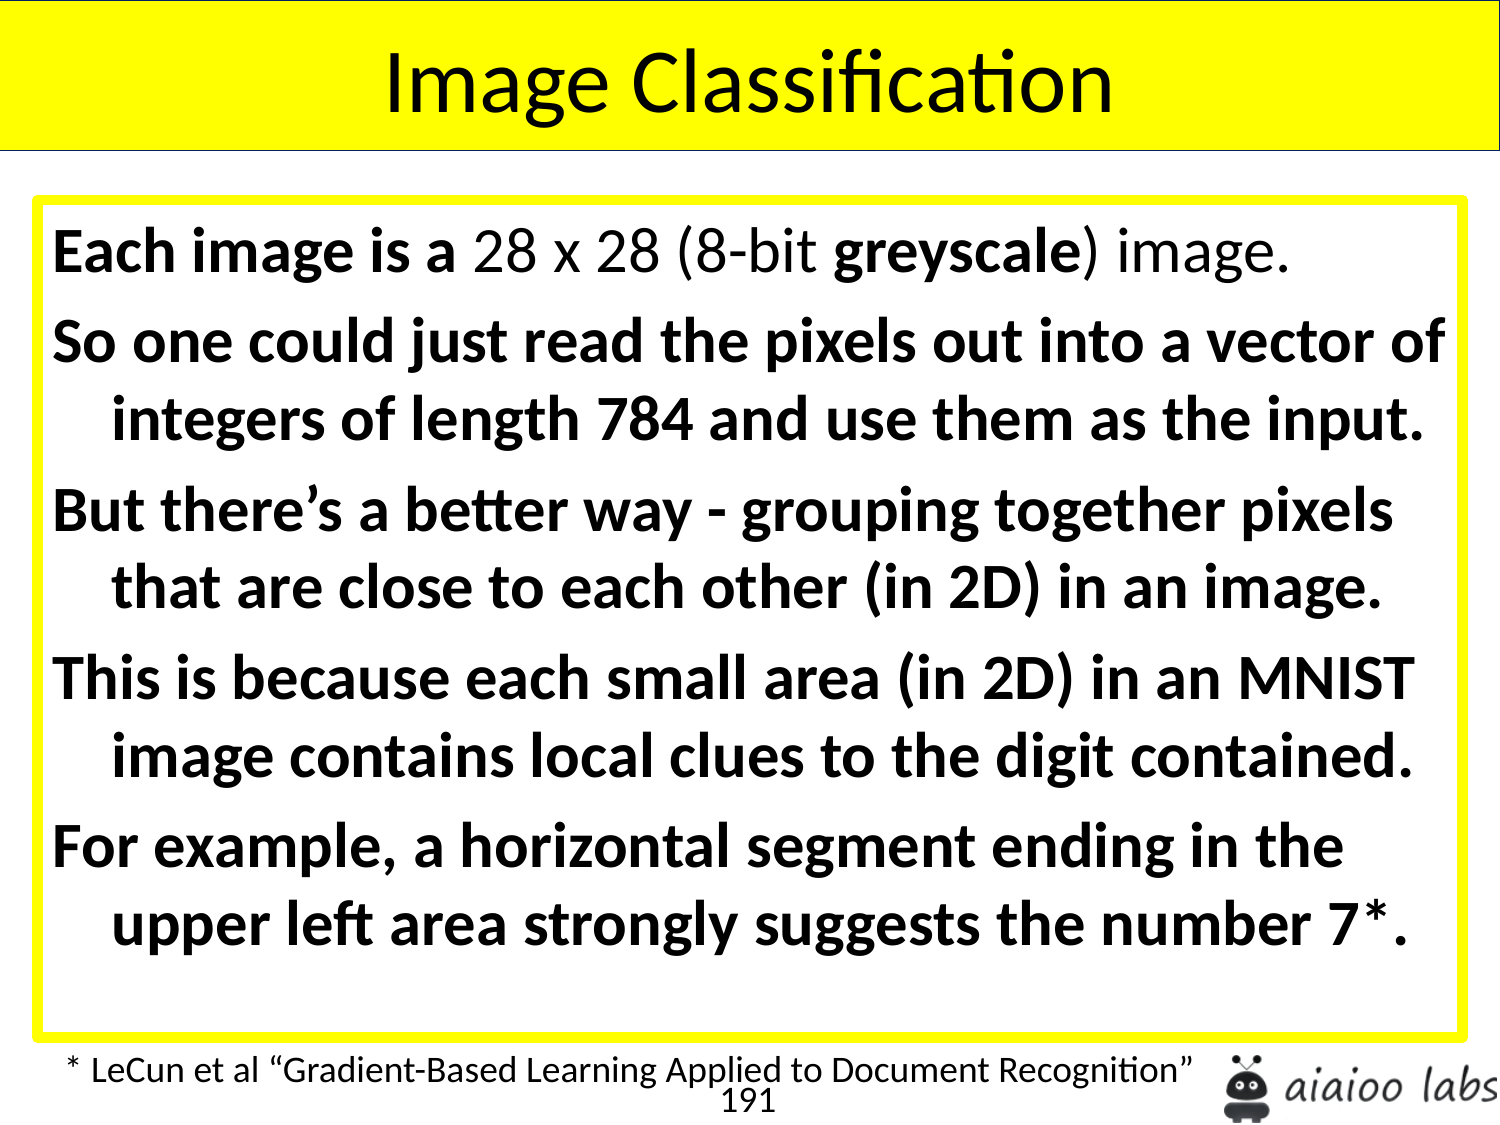

Image Classification
Each image is a 28 x 28 (8-bit greyscale) image.
So one could just read the pixels out into a vector of integers of length 784 and use them as the input.
But there’s a better way - grouping together pixels that are close to each other (in 2D) in an image.
This is because each small area (in 2D) in an MNIST image contains local clues to the digit contained.
For example, a horizontal segment ending in the upper left area strongly suggests the number 7*.

* LeCun et al “Gradient-Based Learning Applied to Document Recognition”